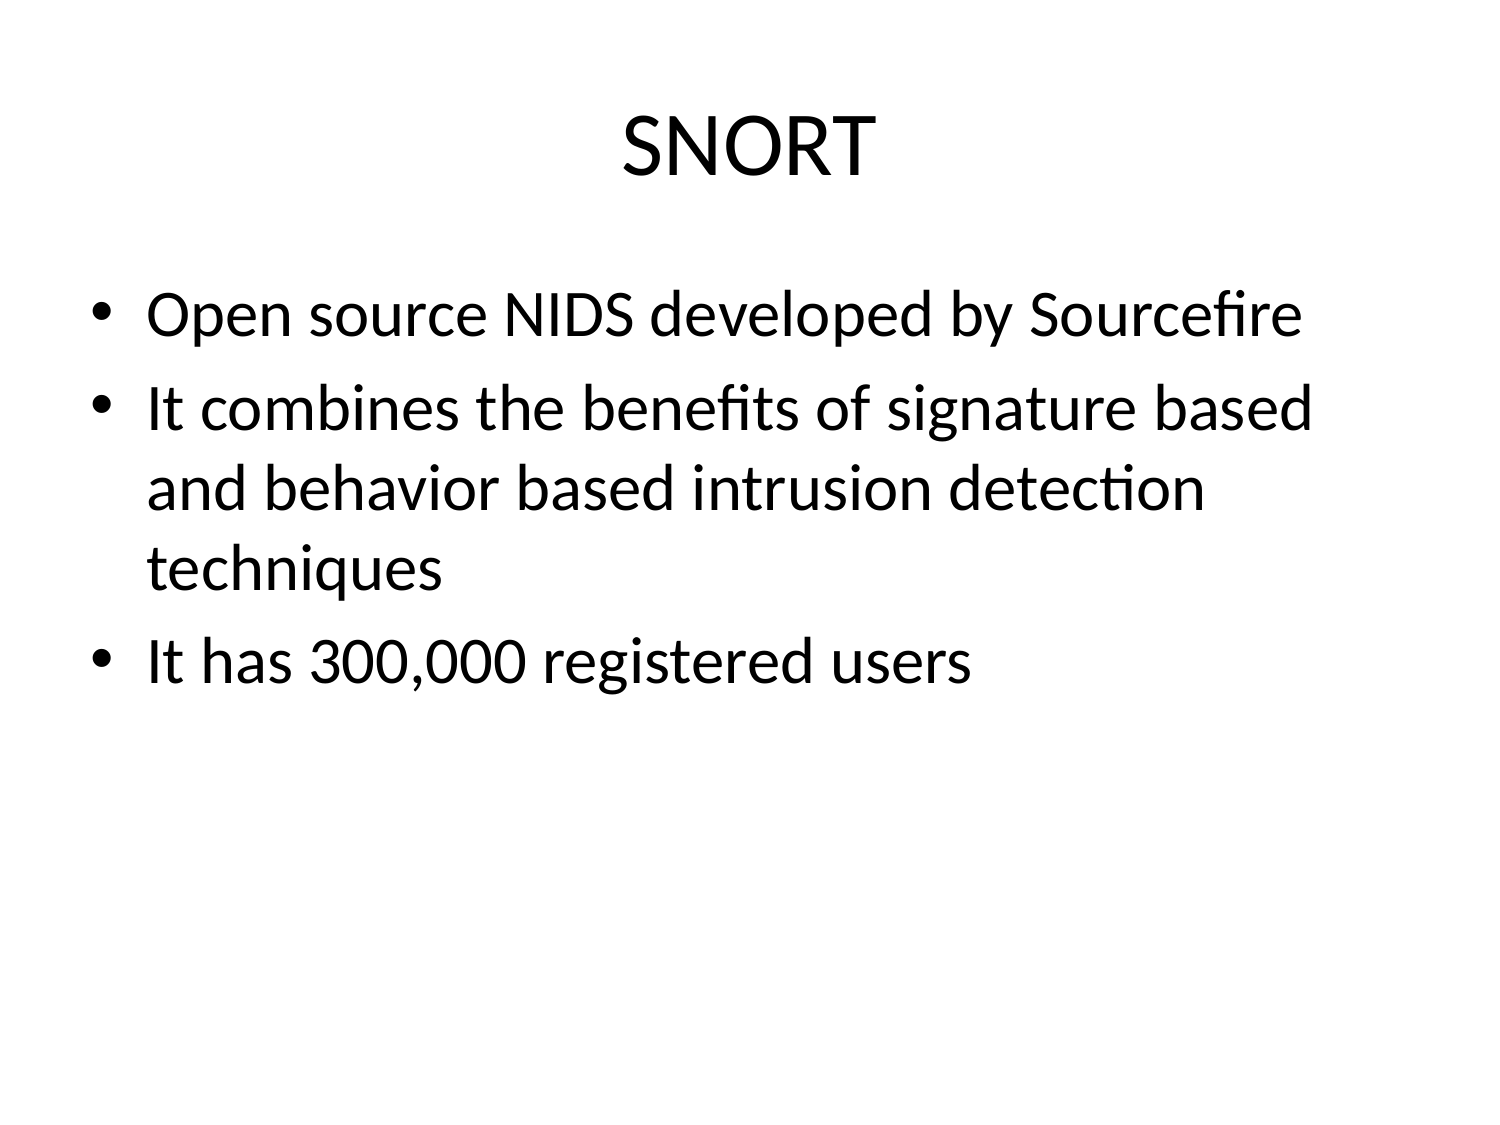

# SNORT
Open source NIDS developed by Sourcefire
It combines the benefits of signature based and behavior based intrusion detection techniques
It has 300,000 registered users